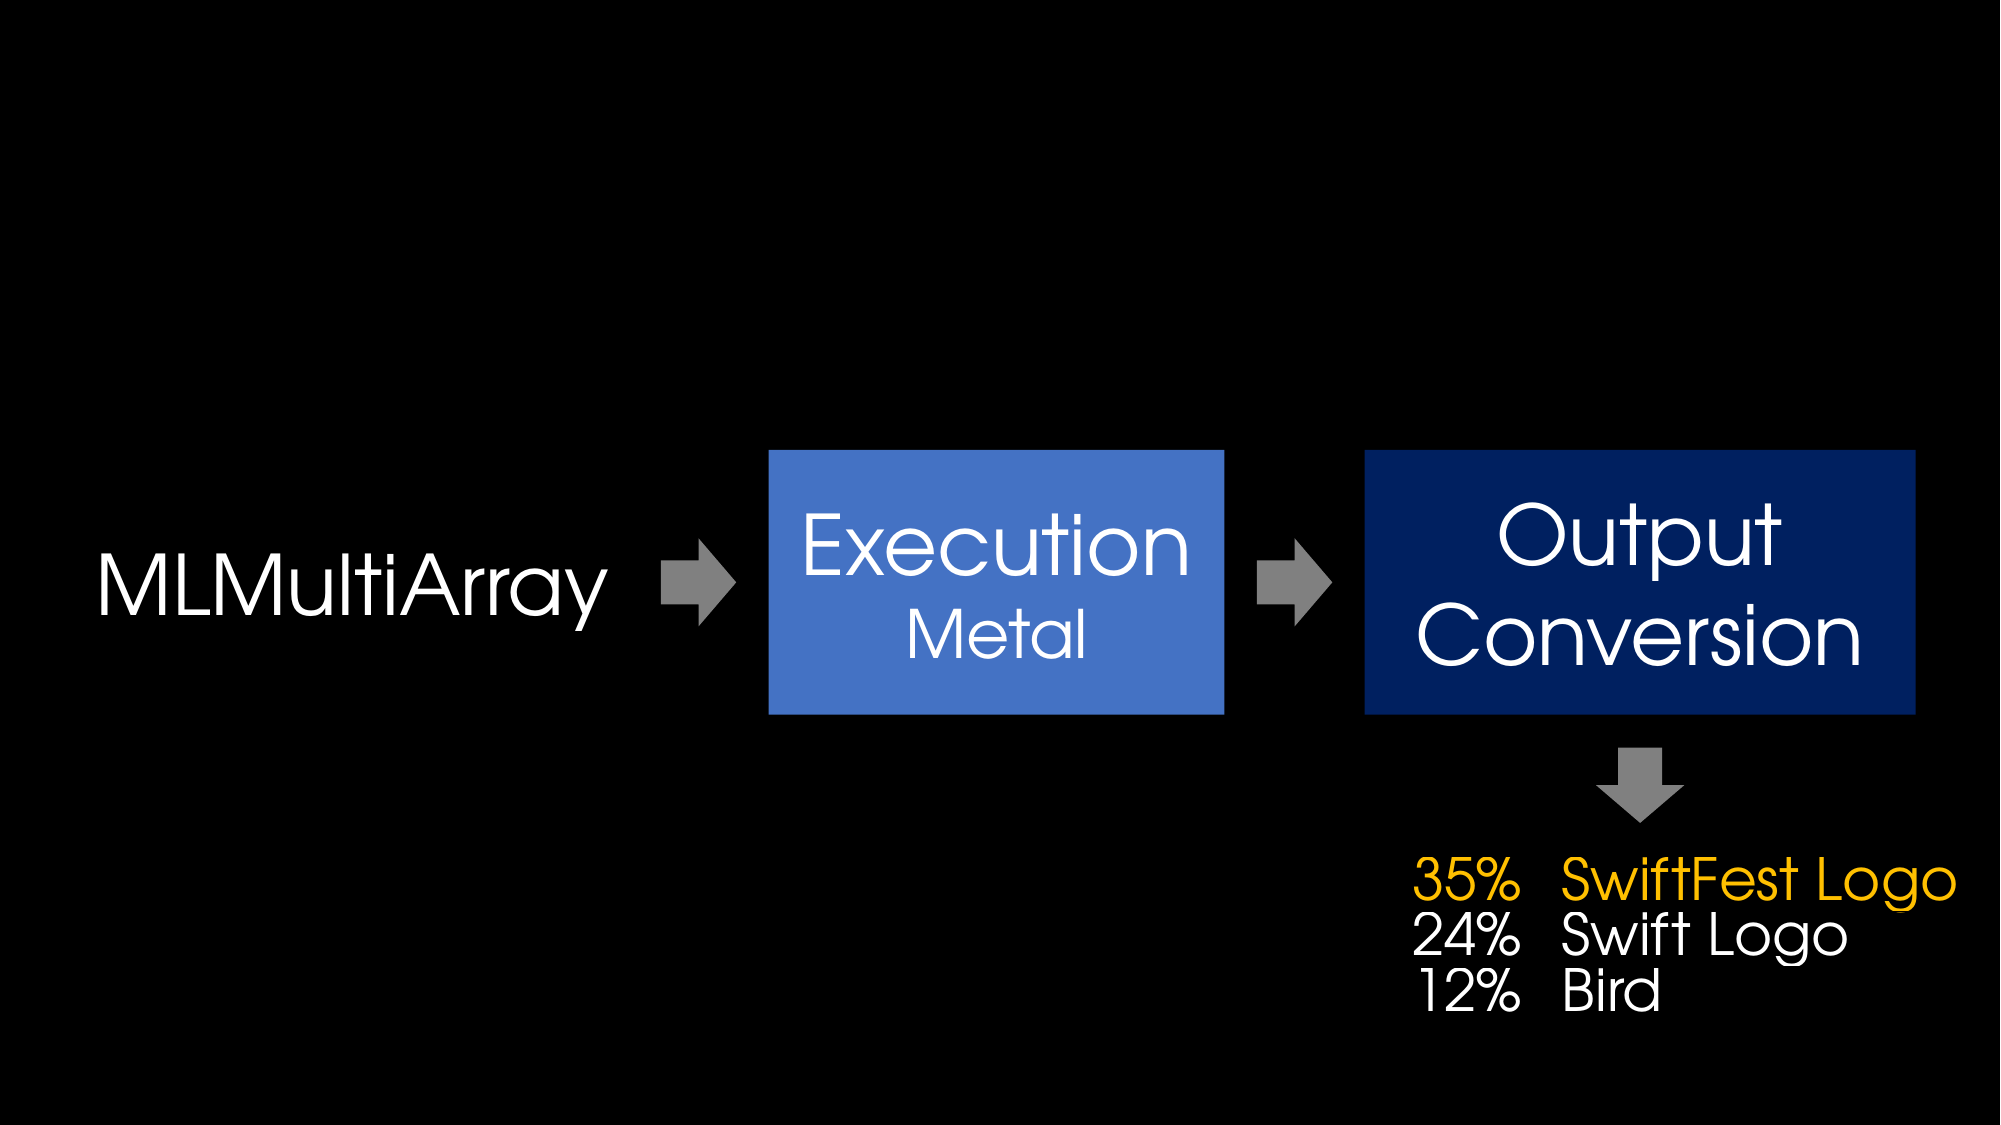

MLMultiArray
Execution
Metal
Output Conversion

| 35% | SwiftFest Logo |
| --- | --- |
| 24% | Swift Logo |
| 12% | Bird |